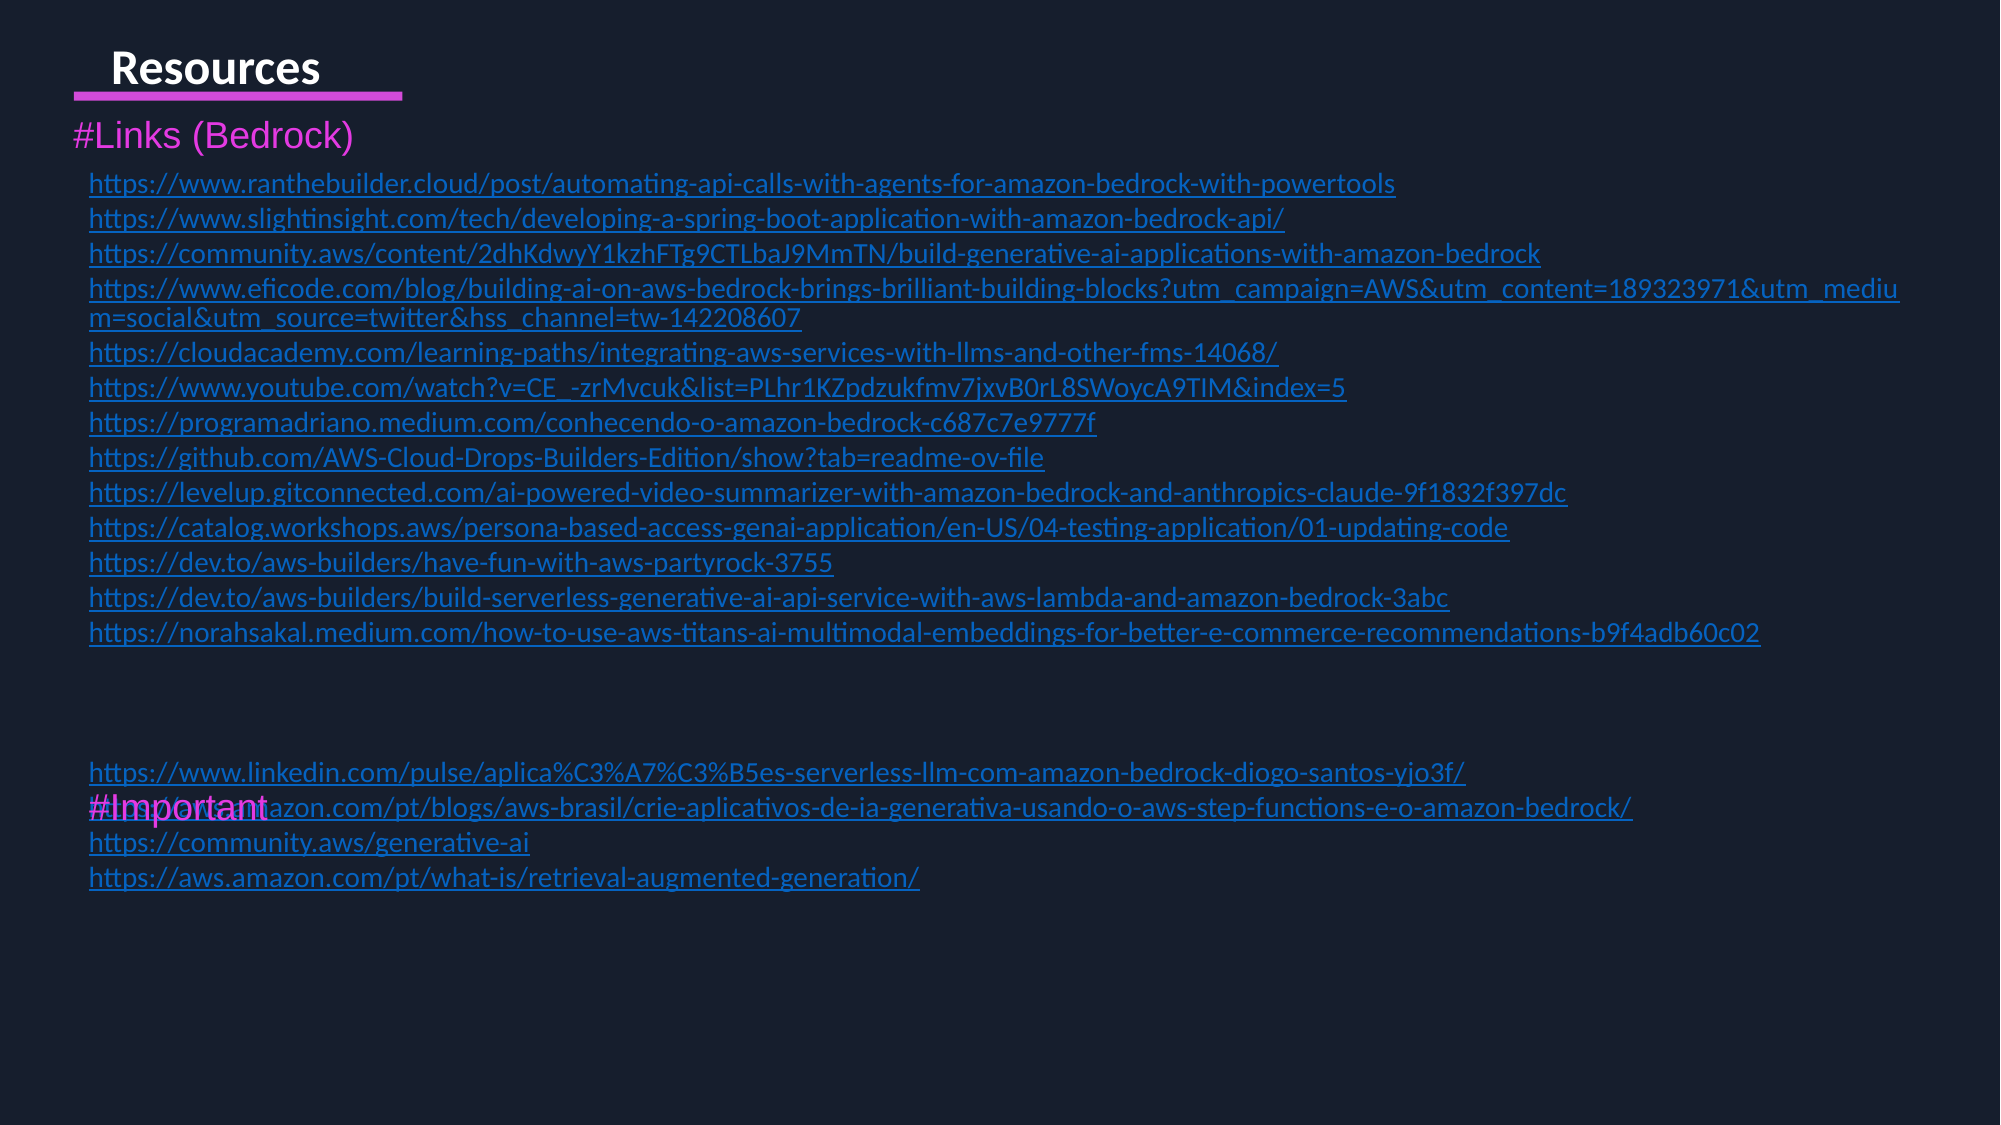

Resources

#Links (Bedrock)

https://www.ranthebuilder.cloud/post/automating-api-calls-with-agents-for-amazon-bedrock-with-powertools
https://www.slightinsight.com/tech/developing-a-spring-boot-application-with-amazon-bedrock-api/
https://community.aws/content/2dhKdwyY1kzhFTg9CTLbaJ9MmTN/build-generative-ai-applications-with-amazon-bedrock
https://www.eficode.com/blog/building-ai-on-aws-bedrock-brings-brilliant-building-blocks?utm_campaign=AWS&utm_content=189323971&utm_medium=social&utm_source=twitter&hss_channel=tw-142208607
https://cloudacademy.com/learning-paths/integrating-aws-services-with-llms-and-other-fms-14068/
https://www.youtube.com/watch?v=CE_-zrMvcuk&list=PLhr1KZpdzukfmv7jxvB0rL8SWoycA9TIM&index=5
https://programadriano.medium.com/conhecendo-o-amazon-bedrock-c687c7e9777f
https://github.com/AWS-Cloud-Drops-Builders-Edition/show?tab=readme-ov-file
https://levelup.gitconnected.com/ai-powered-video-summarizer-with-amazon-bedrock-and-anthropics-claude-9f1832f397dc
https://catalog.workshops.aws/persona-based-access-genai-application/en-US/04-testing-application/01-updating-code
https://dev.to/aws-builders/have-fun-with-aws-partyrock-3755
https://dev.to/aws-builders/build-serverless-generative-ai-api-service-with-aws-lambda-and-amazon-bedrock-3abc
https://norahsakal.medium.com/how-to-use-aws-titans-ai-multimodal-embeddings-for-better-e-commerce-recommendations-b9f4adb60c02

https://www.linkedin.com/pulse/aplica%C3%A7%C3%B5es-serverless-llm-com-amazon-bedrock-diogo-santos-yjo3f/
https://aws.amazon.com/pt/blogs/aws-brasil/crie-aplicativos-de-ia-generativa-usando-o-aws-step-functions-e-o-amazon-bedrock/
https://community.aws/generative-ai
https://aws.amazon.com/pt/what-is/retrieval-augmented-generation/

#Important